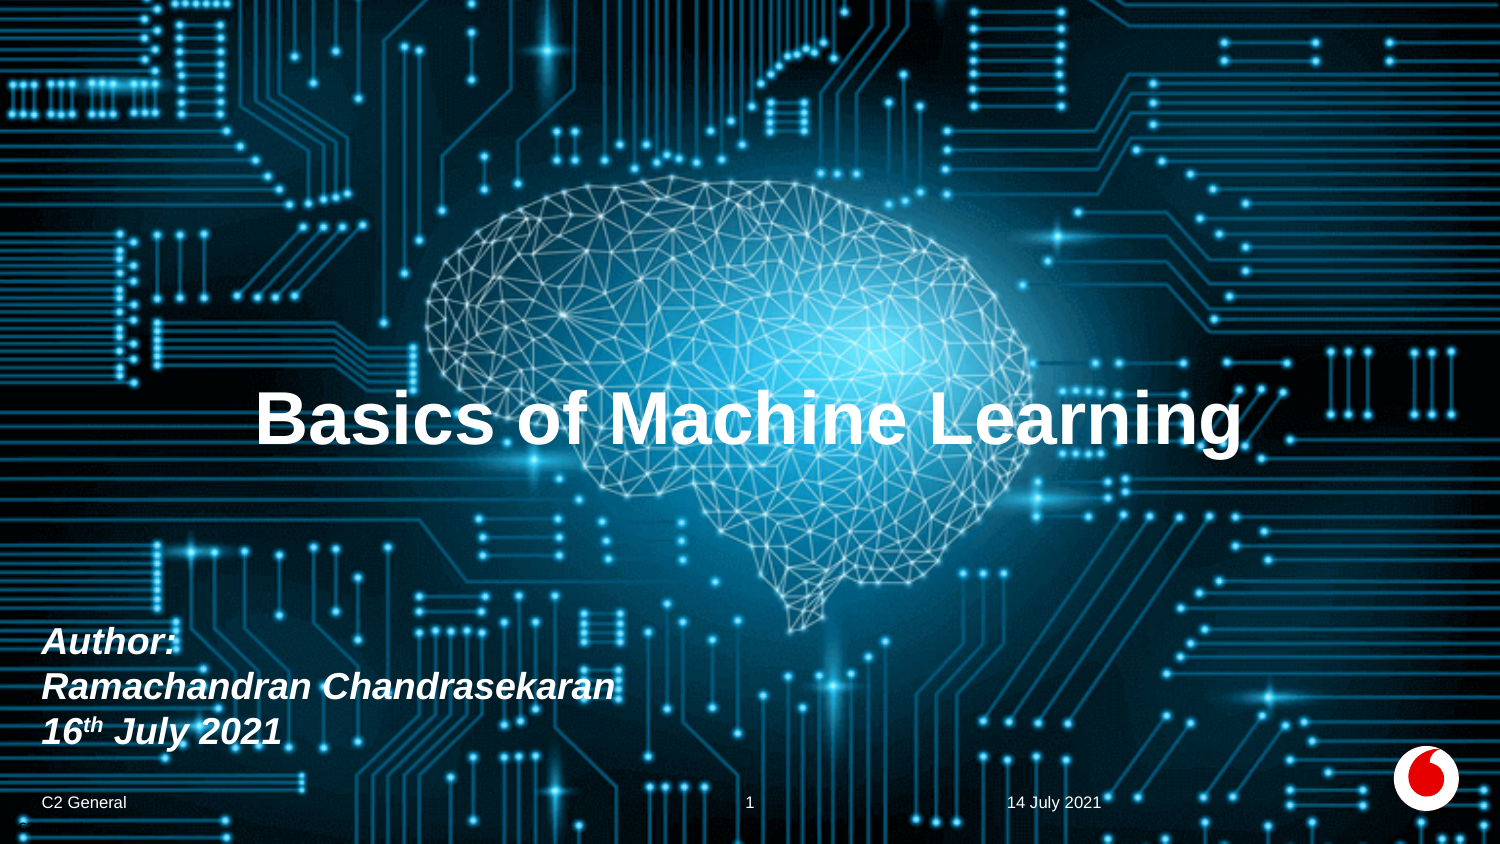

# Basics of Machine Learning
Author:
Ramachandran Chandrasekaran
16th July 2021

C2 General
14 July 2021
1